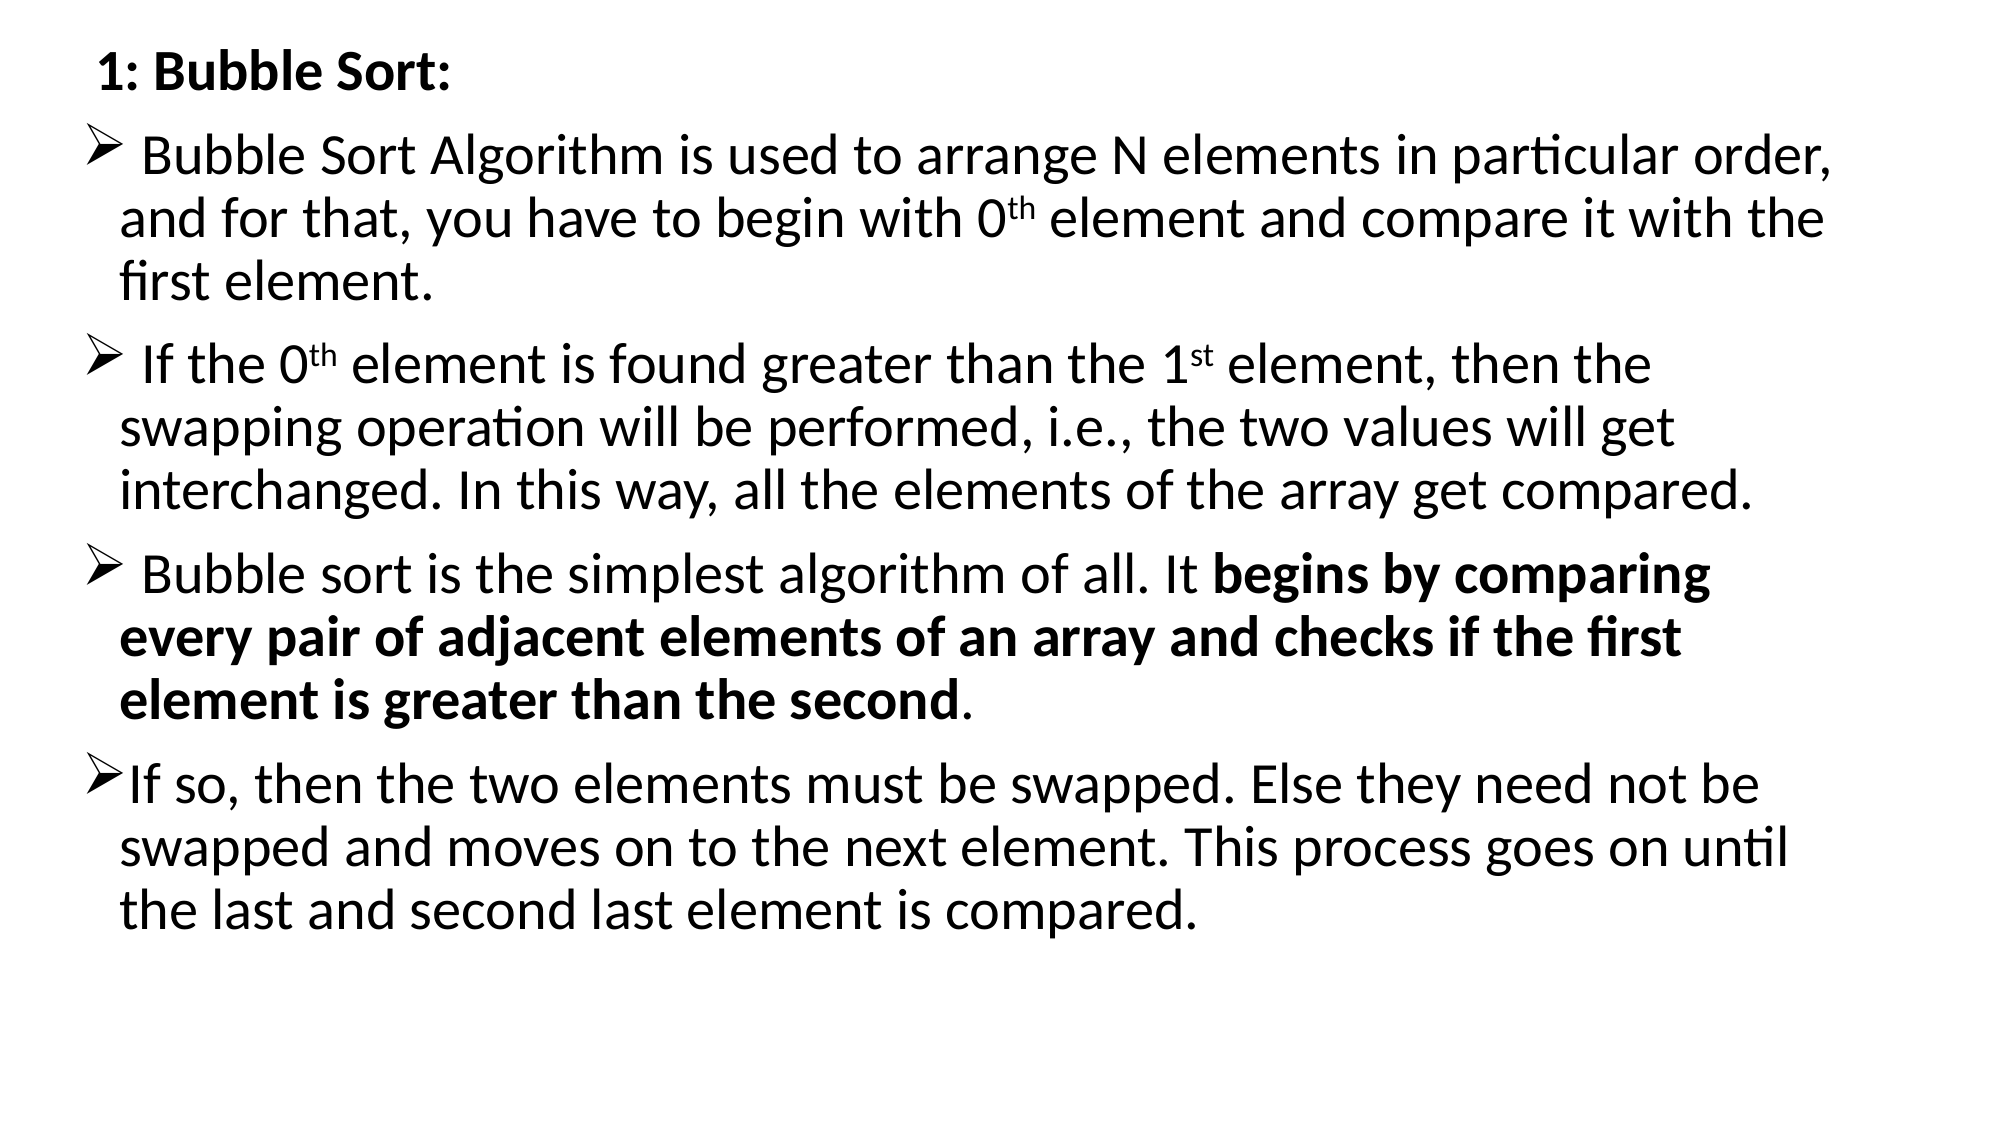

1: Bubble Sort:
 Bubble Sort Algorithm is used to arrange N elements in particular order, and for that, you have to begin with 0th element and compare it with the first element.
 If the 0th element is found greater than the 1st element, then the swapping operation will be performed, i.e., the two values will get interchanged. In this way, all the elements of the array get compared.
 Bubble sort is the simplest algorithm of all. It begins by comparing every pair of adjacent elements of an array and checks if the first element is greater than the second.
If so, then the two elements must be swapped. Else they need not be swapped and moves on to the next element. This process goes on until the last and second last element is compared.